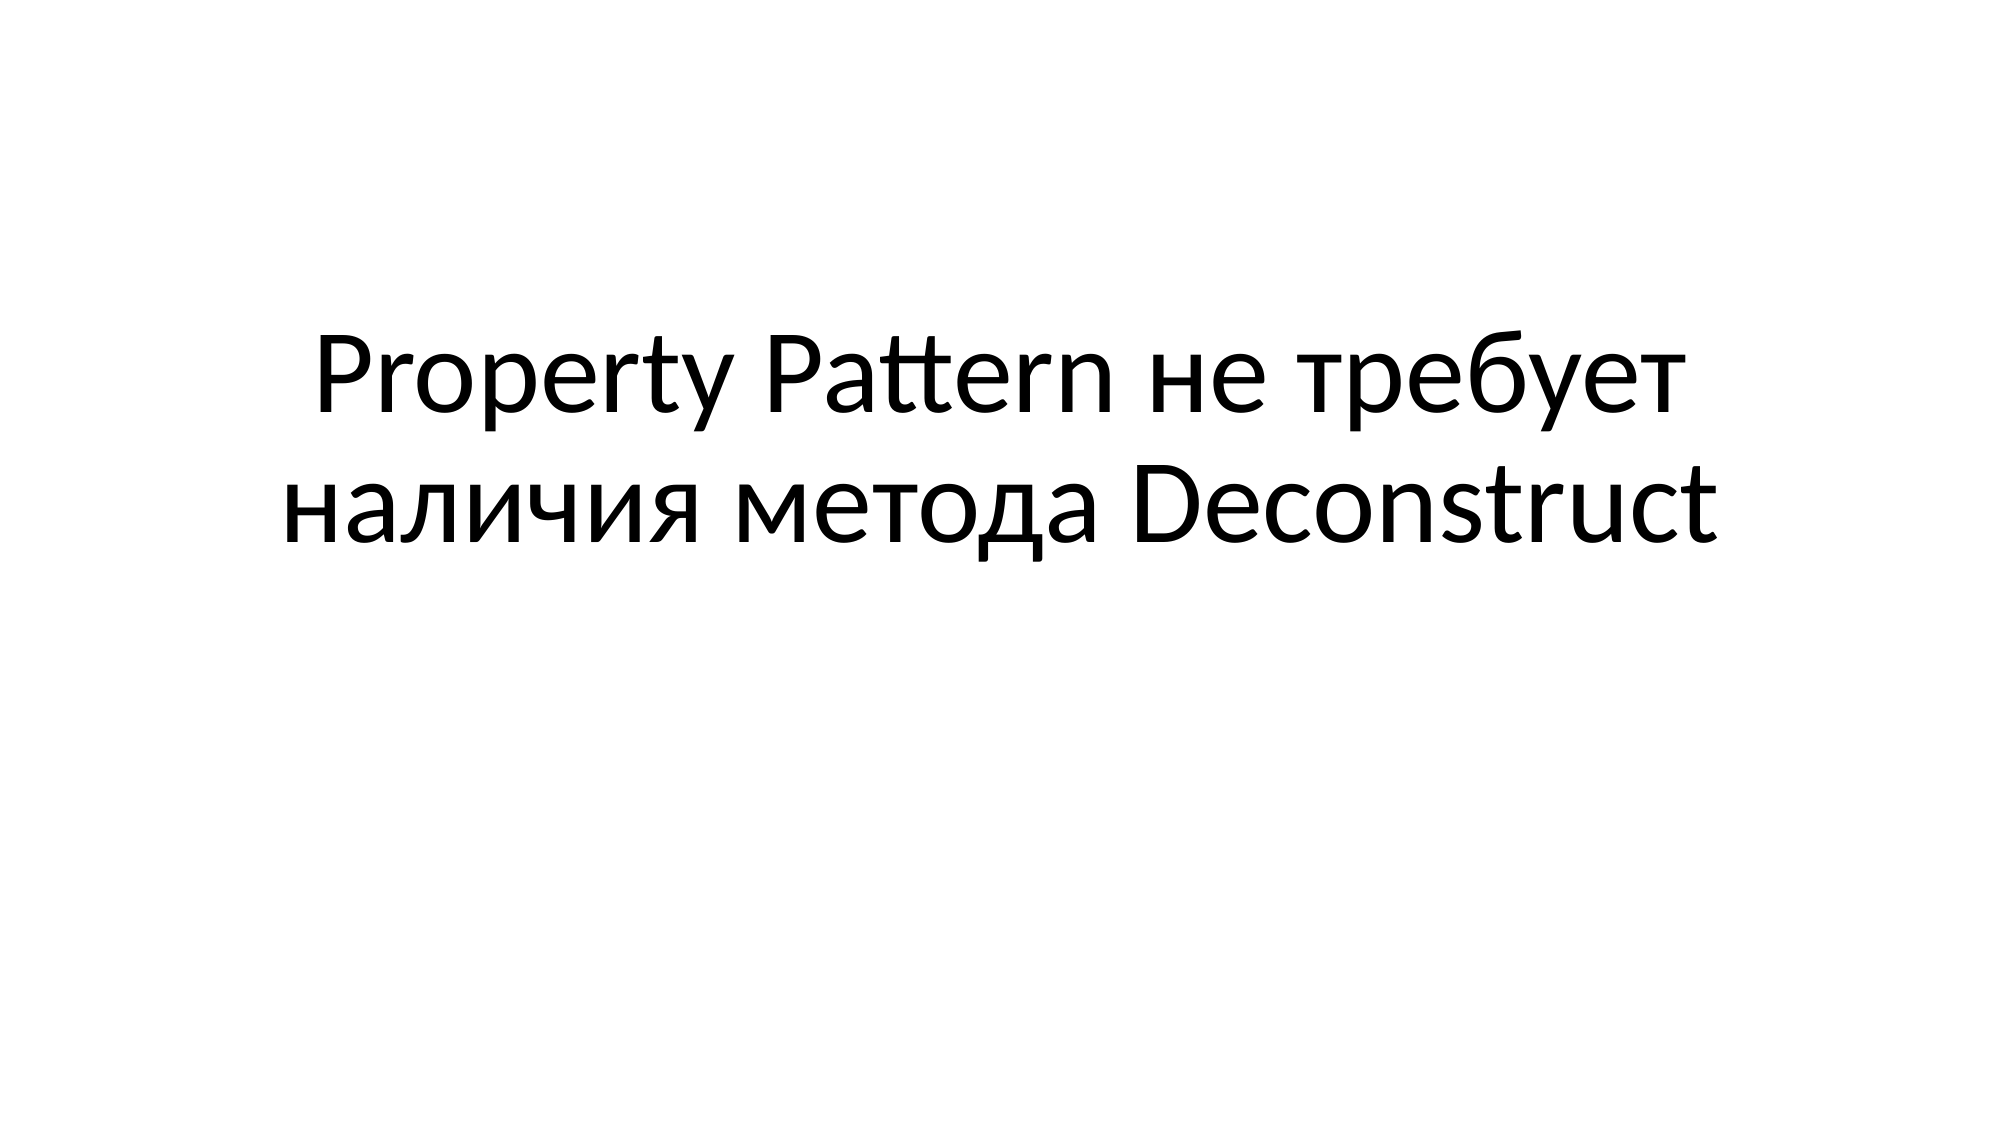

# Property Pattern не требует наличия метода Deconstruct